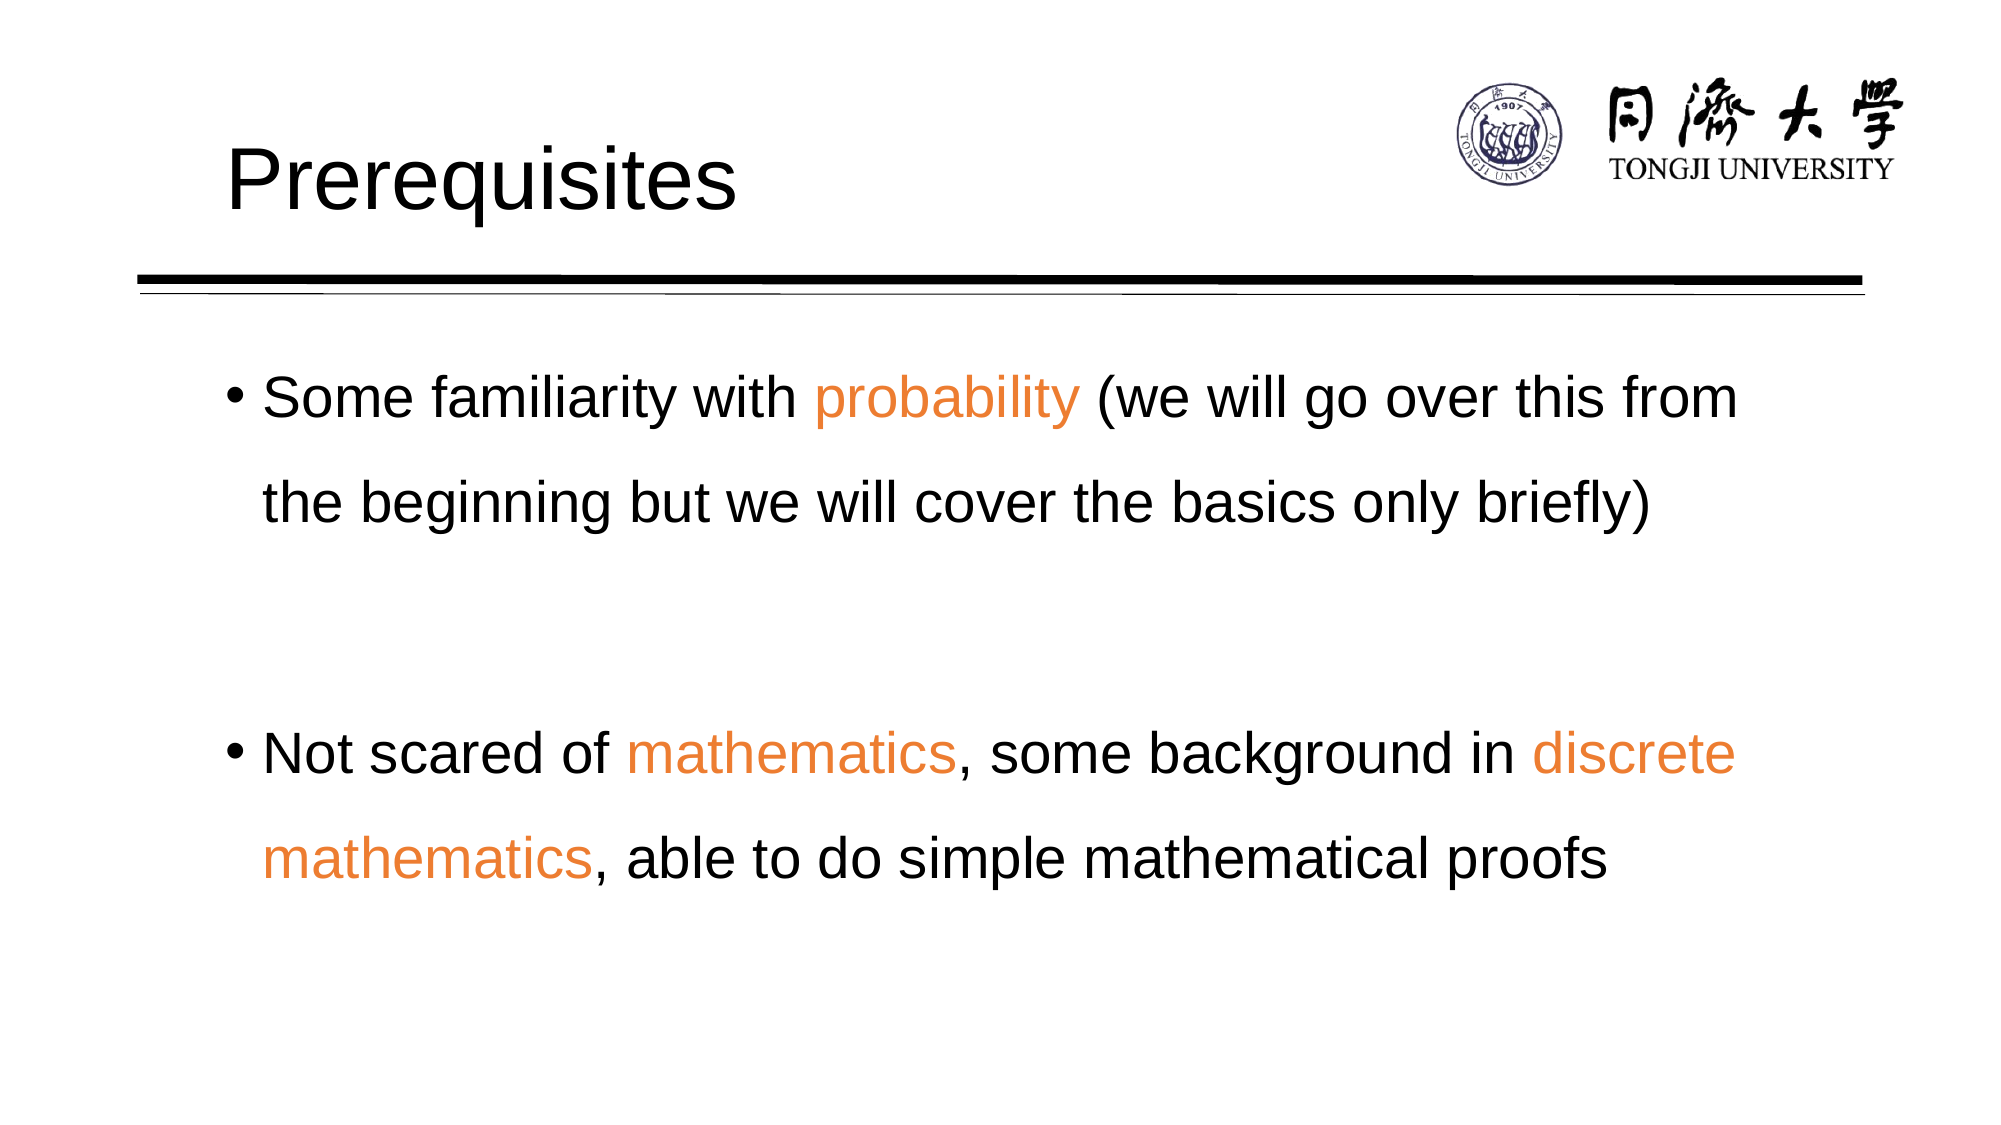

Prerequisites

Some familiarity with probability (we will go over this from the beginning but we will cover the basics only briefly)

Not scared of mathematics, some background in discrete mathematics, able to do simple mathematical proofs